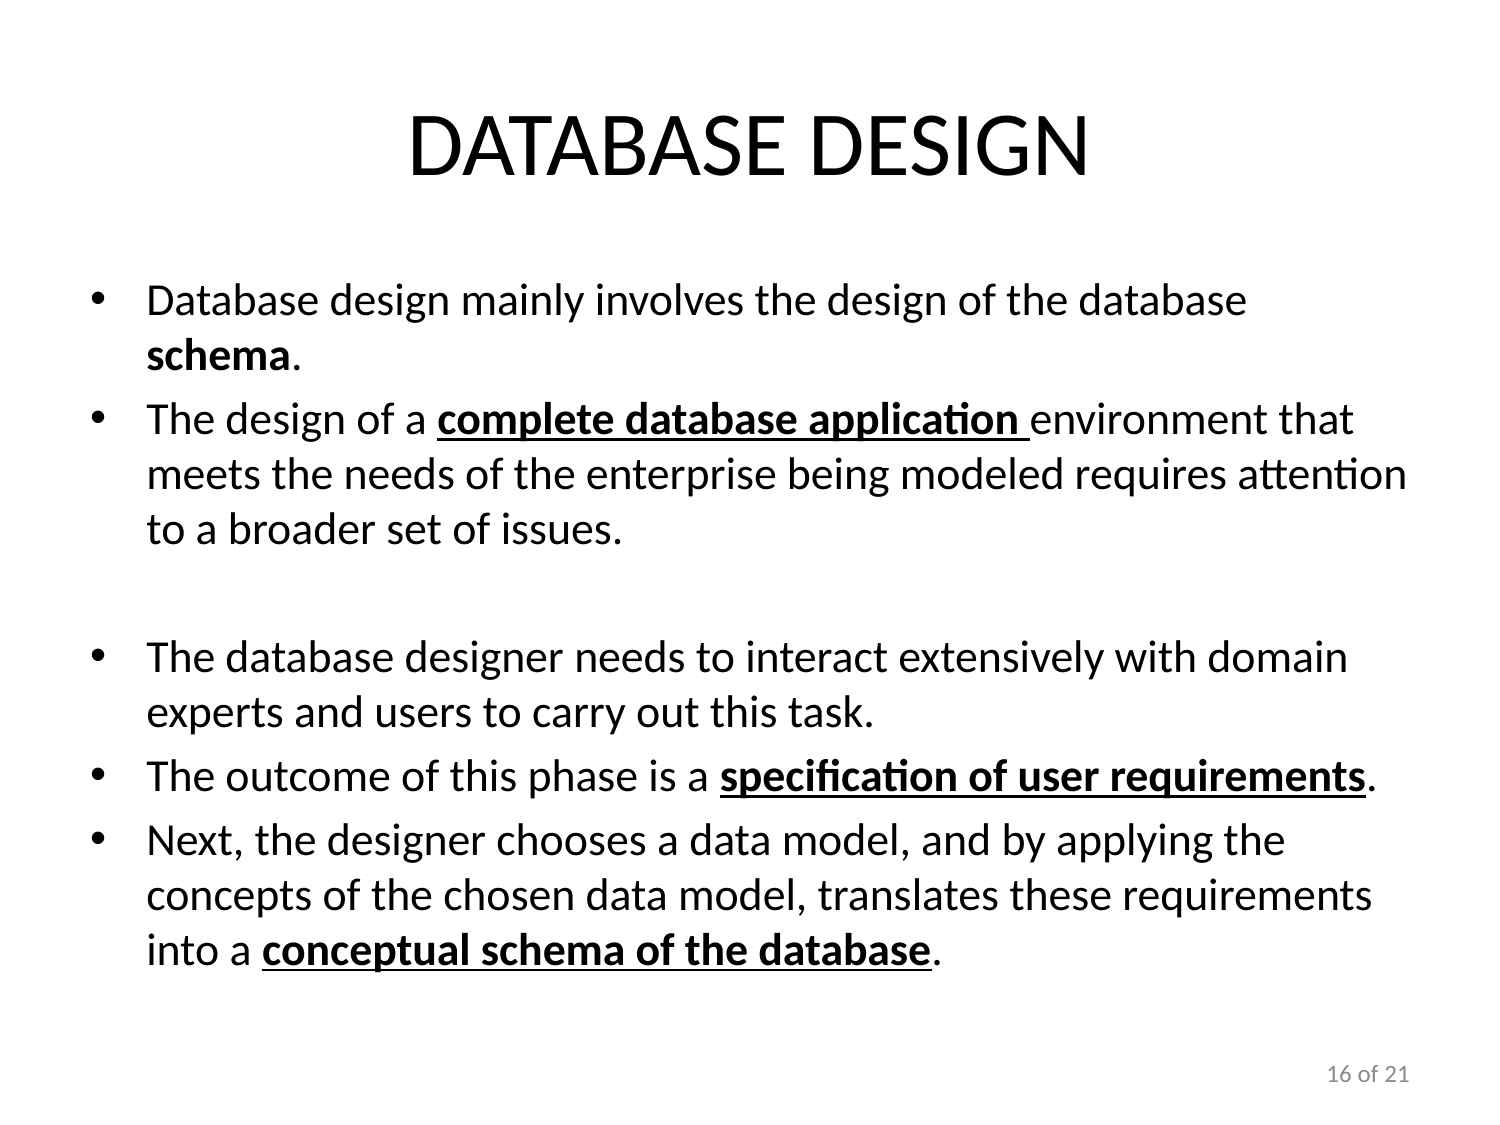

# Database Design
Database design mainly involves the design of the database schema.
The design of a complete database application environment that meets the needs of the enterprise being modeled requires attention to a broader set of issues.

The database designer needs to interact extensively with domain experts and users to carry out this task.
The outcome of this phase is a specification of user requirements.
Next, the designer chooses a data model, and by applying the concepts of the chosen data model, translates these requirements into a conceptual schema of the database.

16 of 21